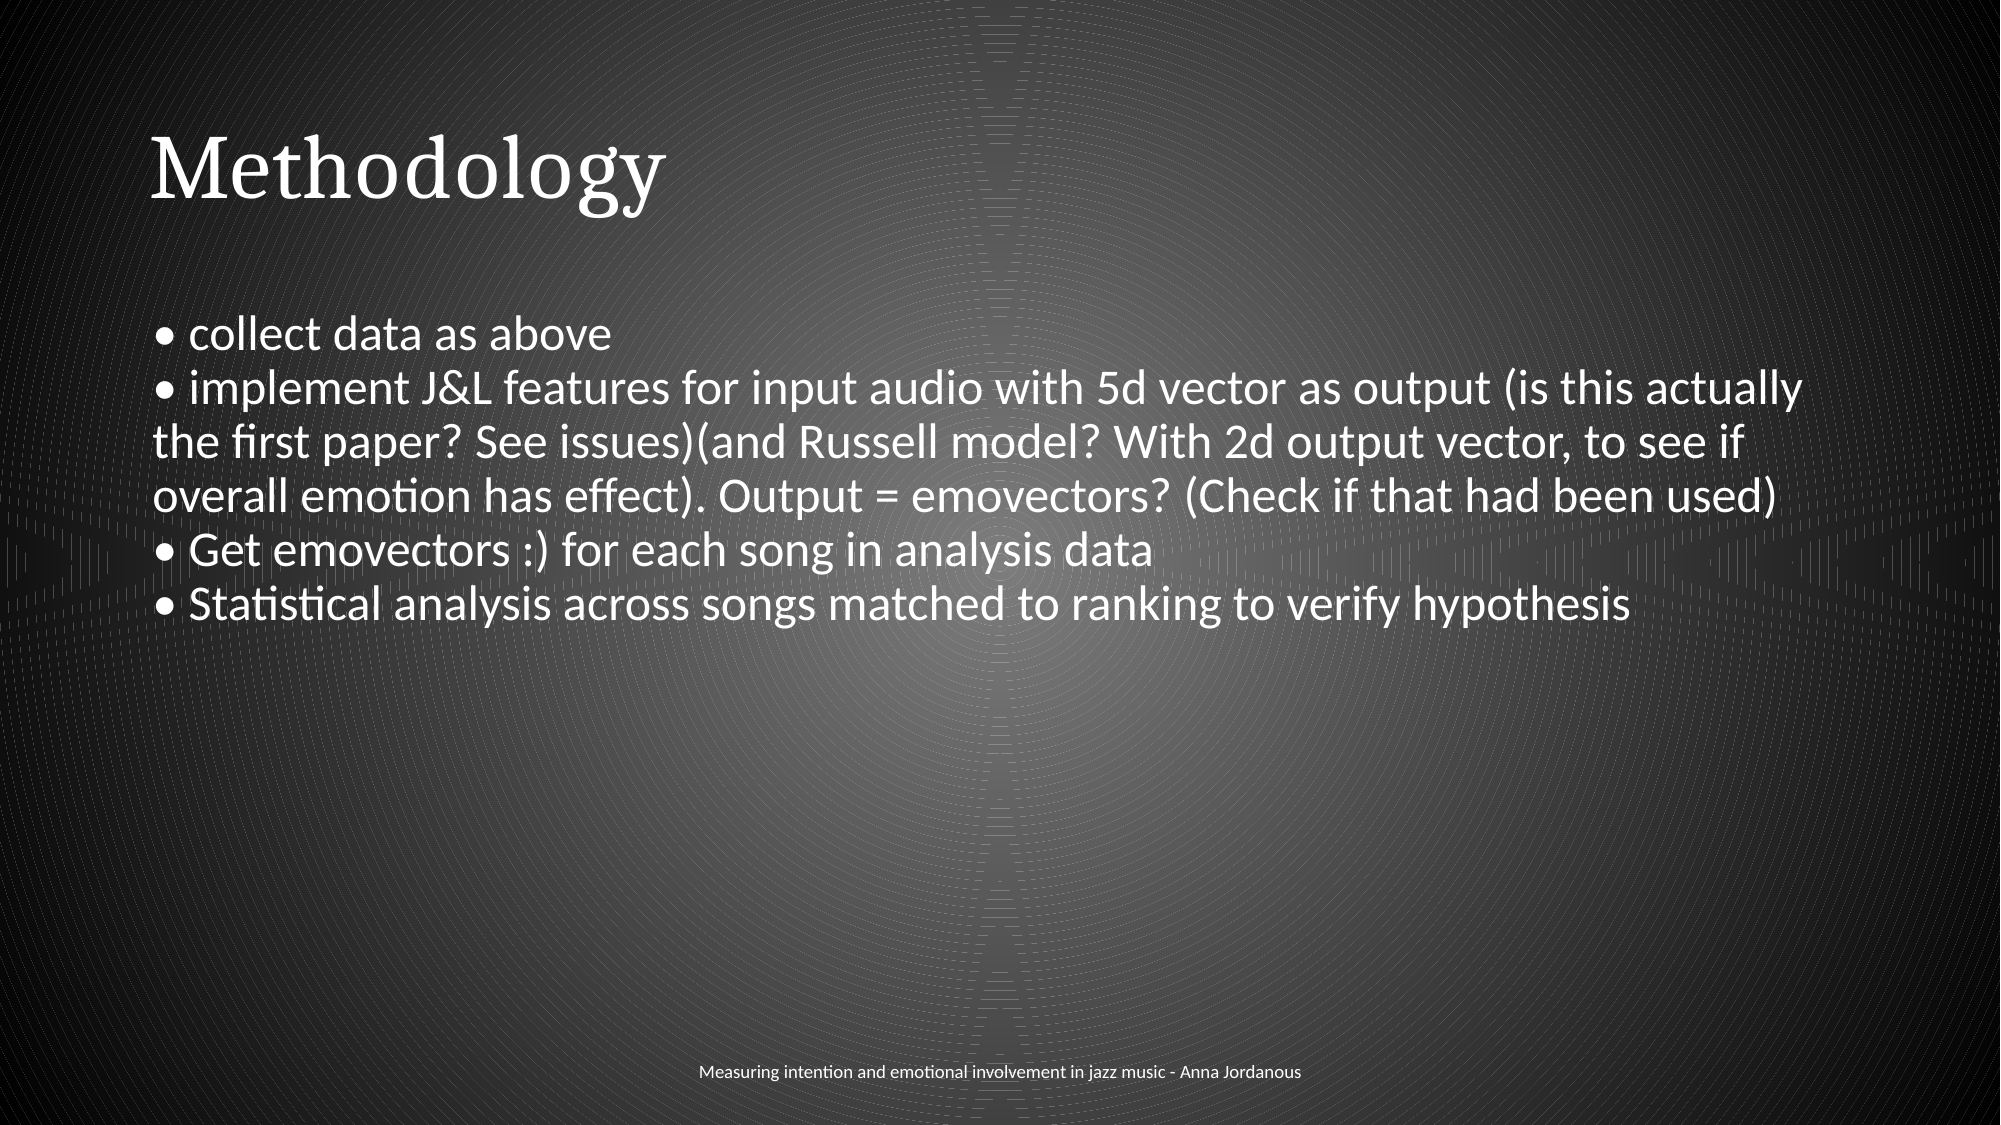

# Methodology
• collect data as above
• implement J&L features for input audio with 5d vector as output (is this actually the first paper? See issues)(and Russell model? With 2d output vector, to see if overall emotion has effect). Output = emovectors? (Check if that had been used)
• Get emovectors :) for each song in analysis data
• Statistical analysis across songs matched to ranking to verify hypothesis
Measuring intention and emotional involvement in jazz music - Anna Jordanous